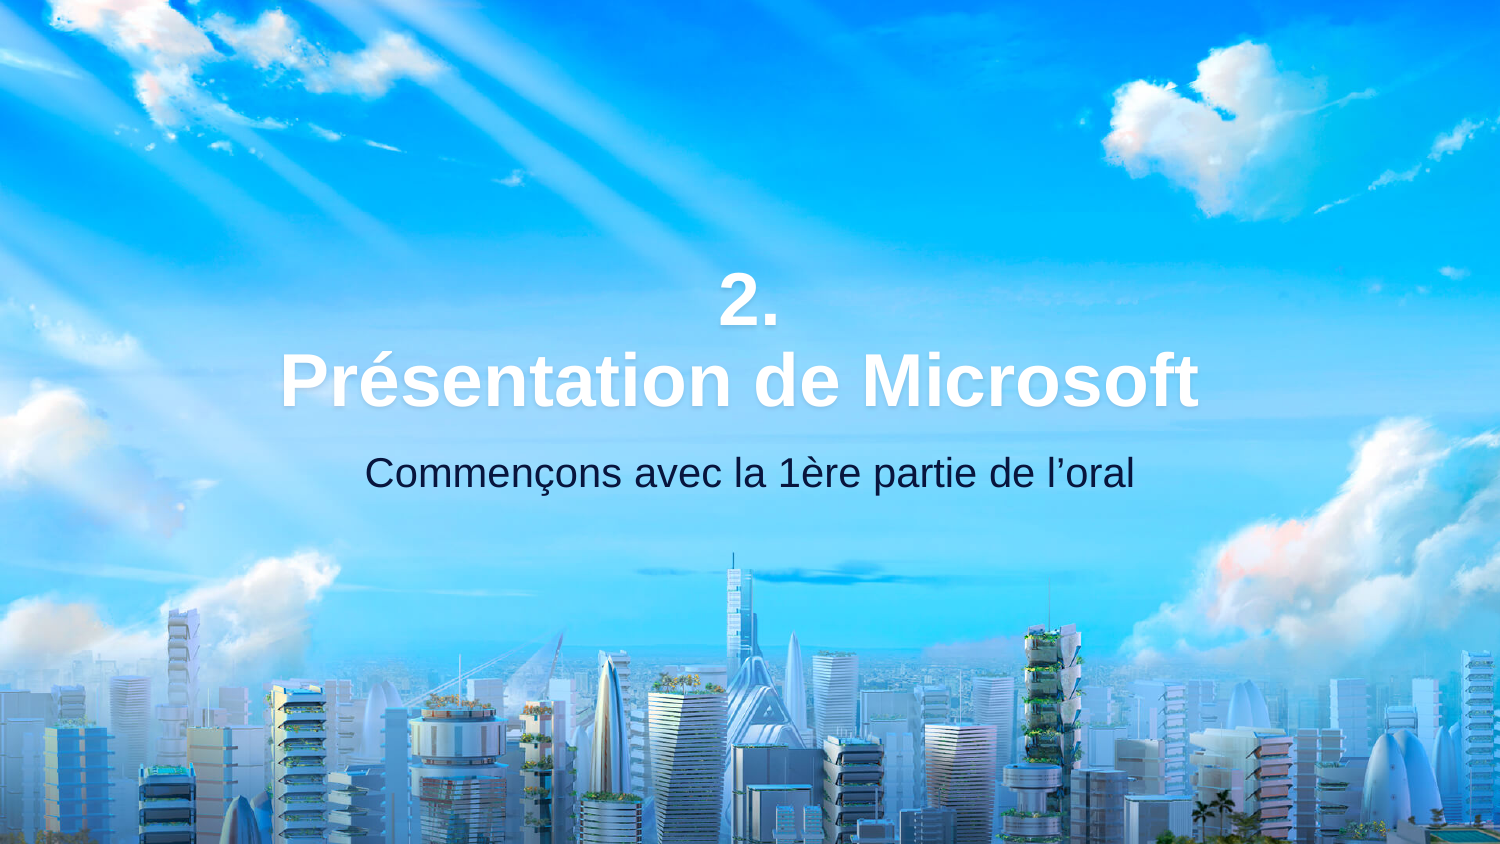

# 2.
Présentation de Microsoft
Commençons avec la 1ère partie de l’oral